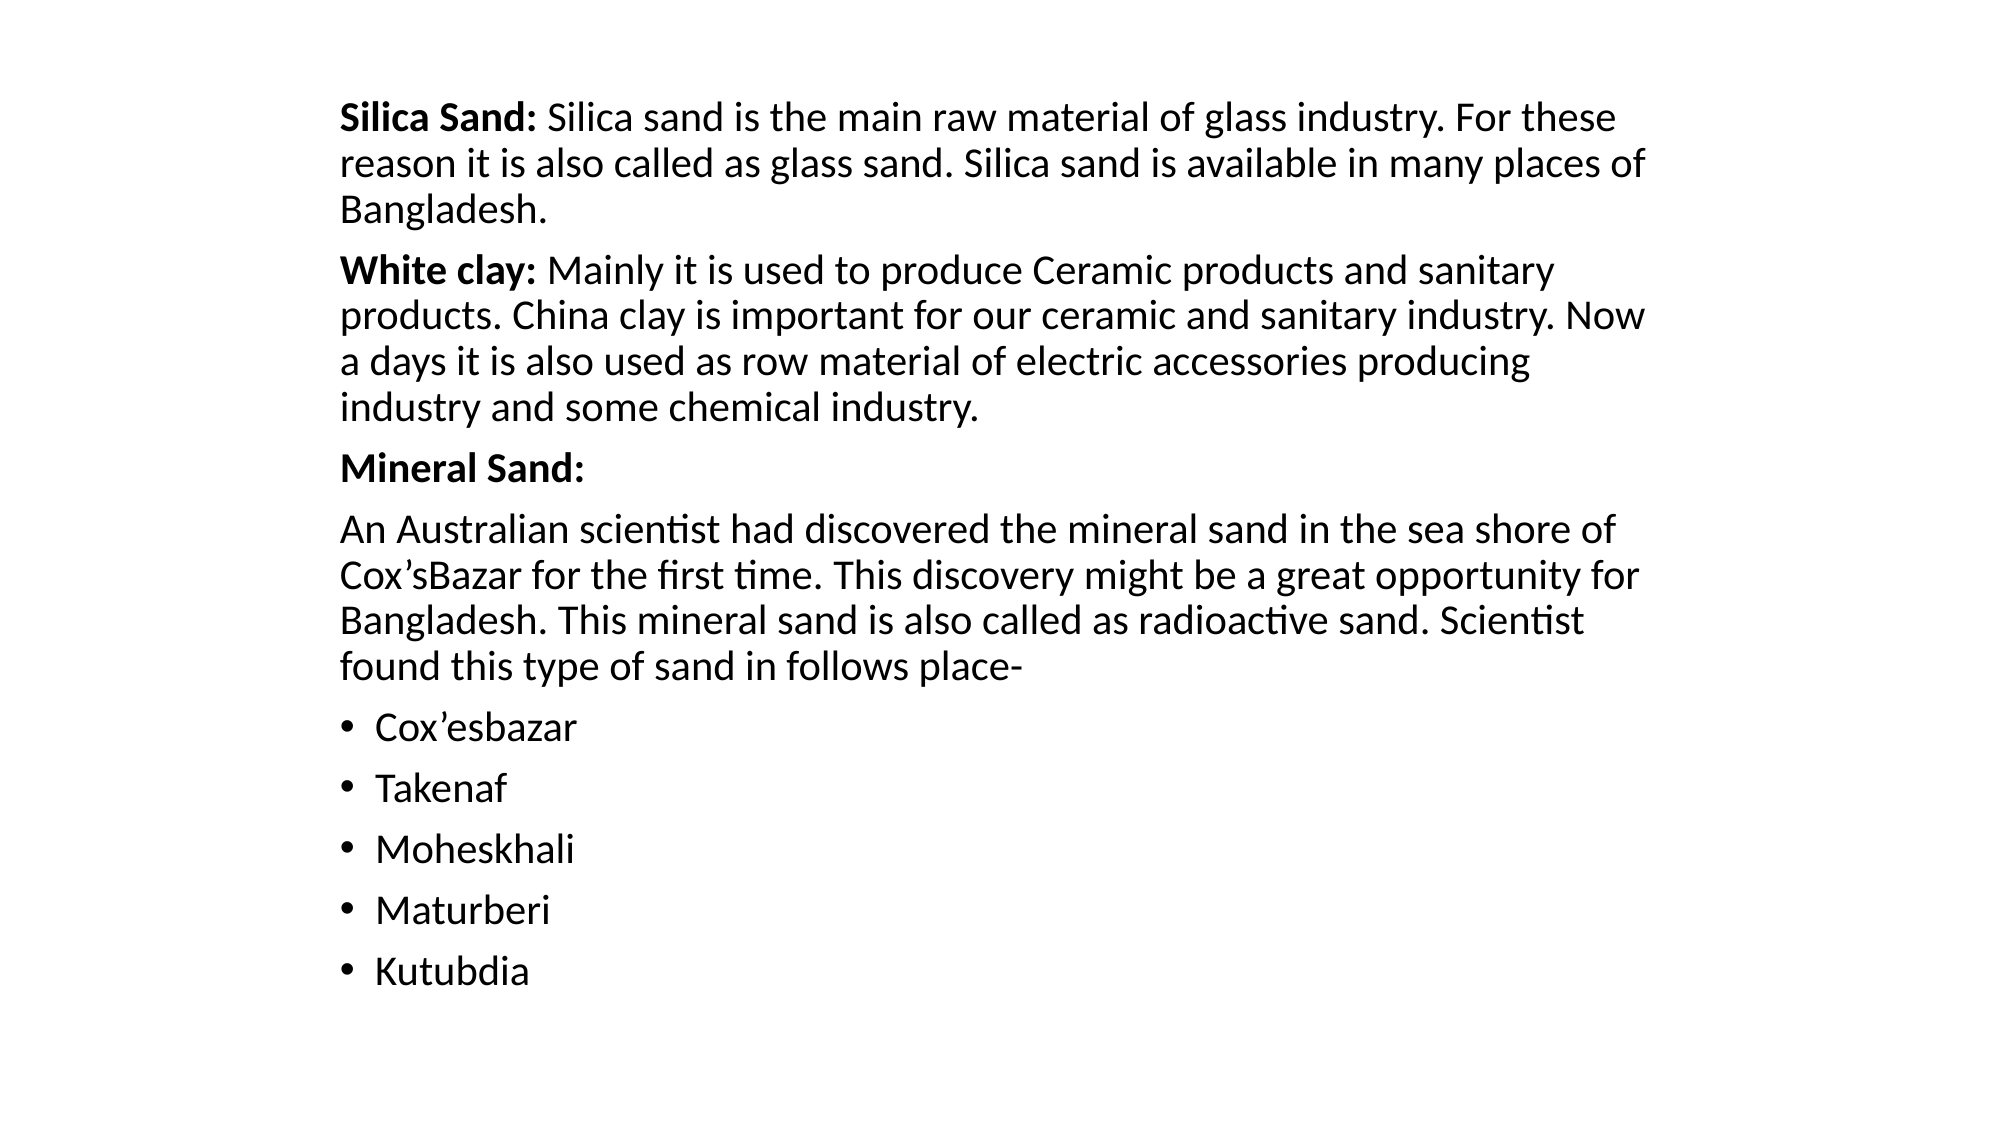

Silica Sand: Silica sand is the main raw material of glass industry. For these reason it is also called as glass sand. Silica sand is available in many places of Bangladesh.
White clay: Mainly it is used to produce Ceramic products and sanitary products. China clay is important for our ceramic and sanitary industry. Now a days it is also used as row material of electric accessories producing industry and some chemical industry.
Mineral Sand:
An Australian scientist had discovered the mineral sand in the sea shore of Cox’sBazar for the first time. This discovery might be a great opportunity for Bangladesh. This mineral sand is also called as radioactive sand. Scientist found this type of sand in follows place-
Cox’esbazar
Takenaf
Moheskhali
Maturberi
Kutubdia